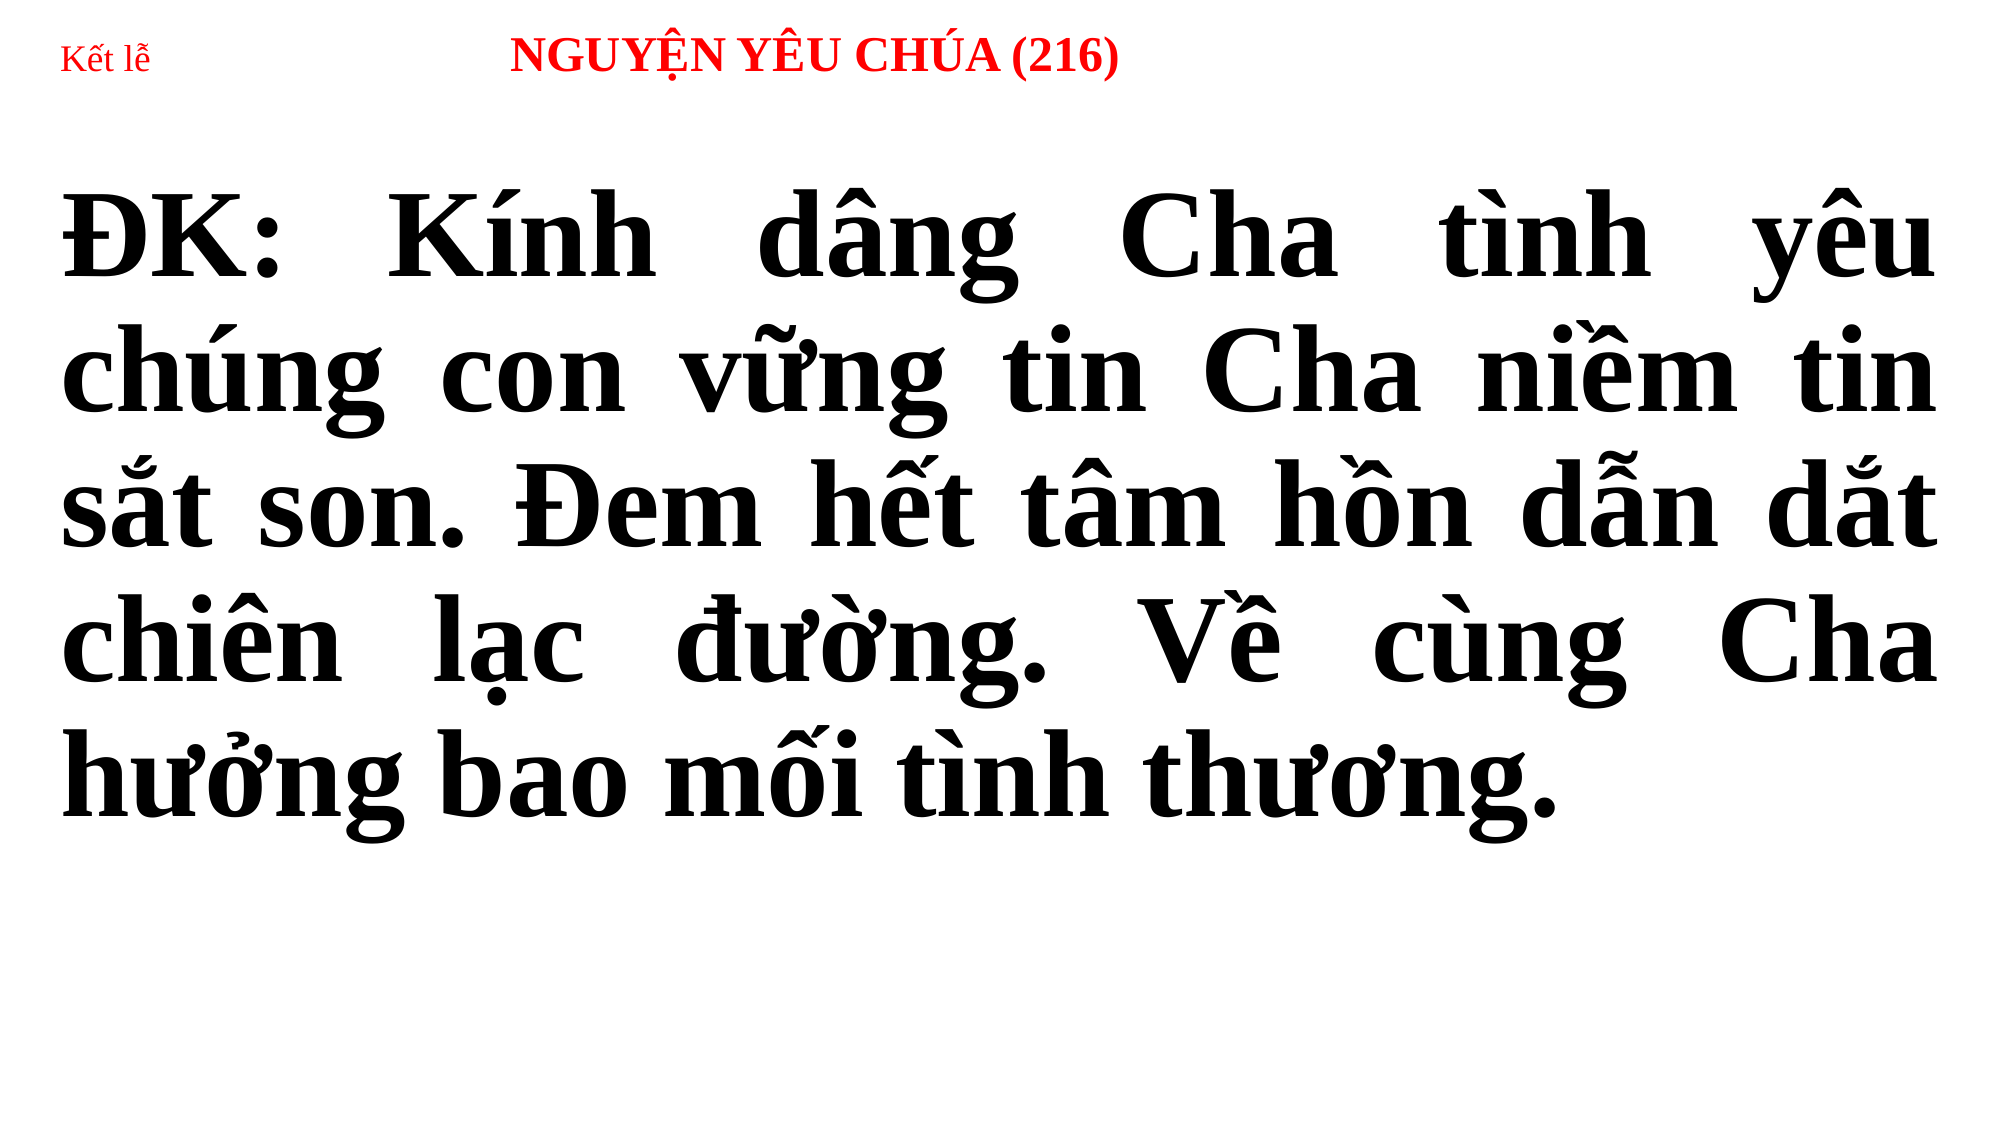

# Kết lễ                             	NGUYỆN YÊU CHÚA (216)
ĐK: Kính dâng Cha tình yêu chúng con vững tin Cha niềm tin sắt son. Đem hết tâm hồn dẫn dắt chiên lạc đường. Về cùng Cha hưởng bao mối tình thương.